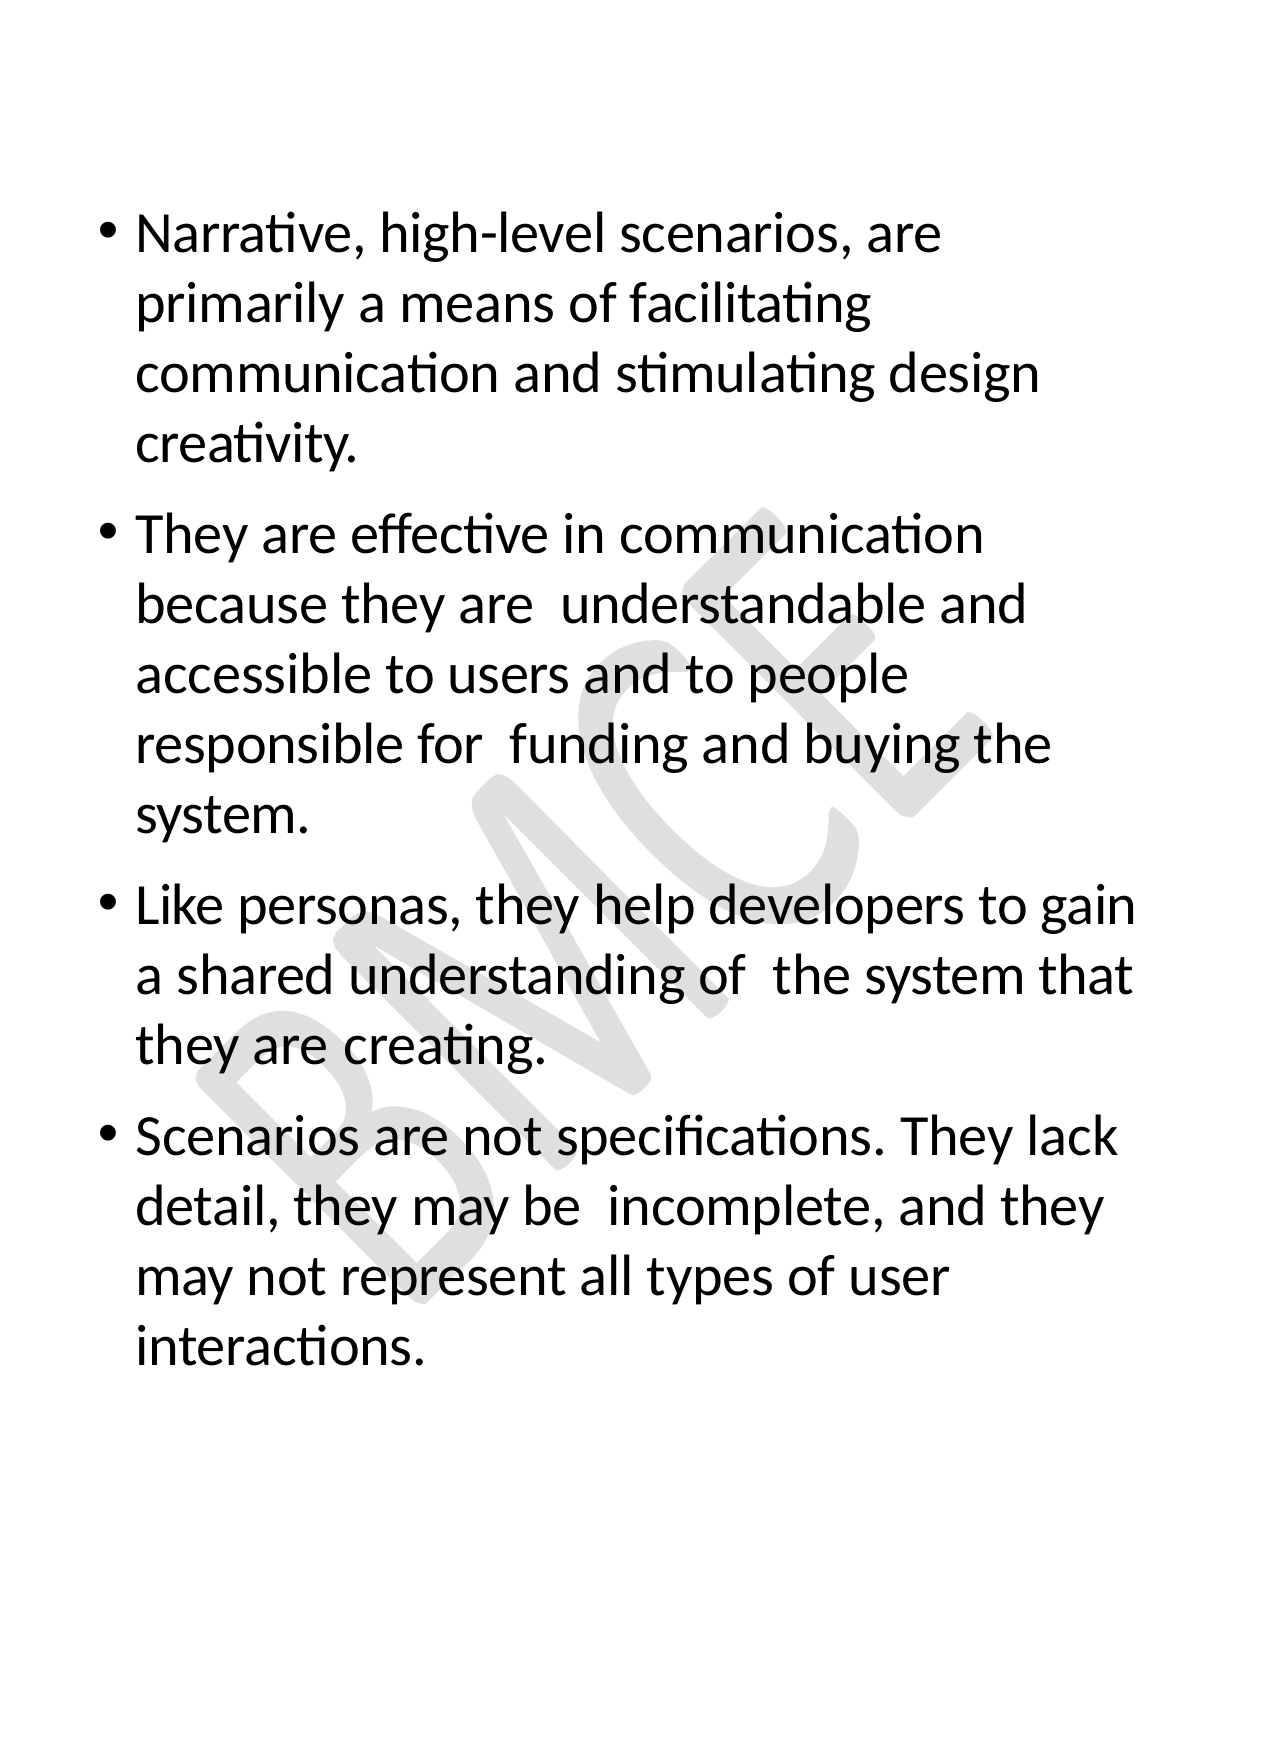

Narrative, high-level scenarios, are primarily a means of facilitating  communication and stimulating design creativity.
They are effective in communication because they are  understandable and accessible to users and to people responsible for  funding and buying the system.
Like personas, they help developers to gain a shared understanding of  the system that they are creating.
Scenarios are not specifications. They lack detail, they may be  incomplete, and they may not represent all types of user interactions.